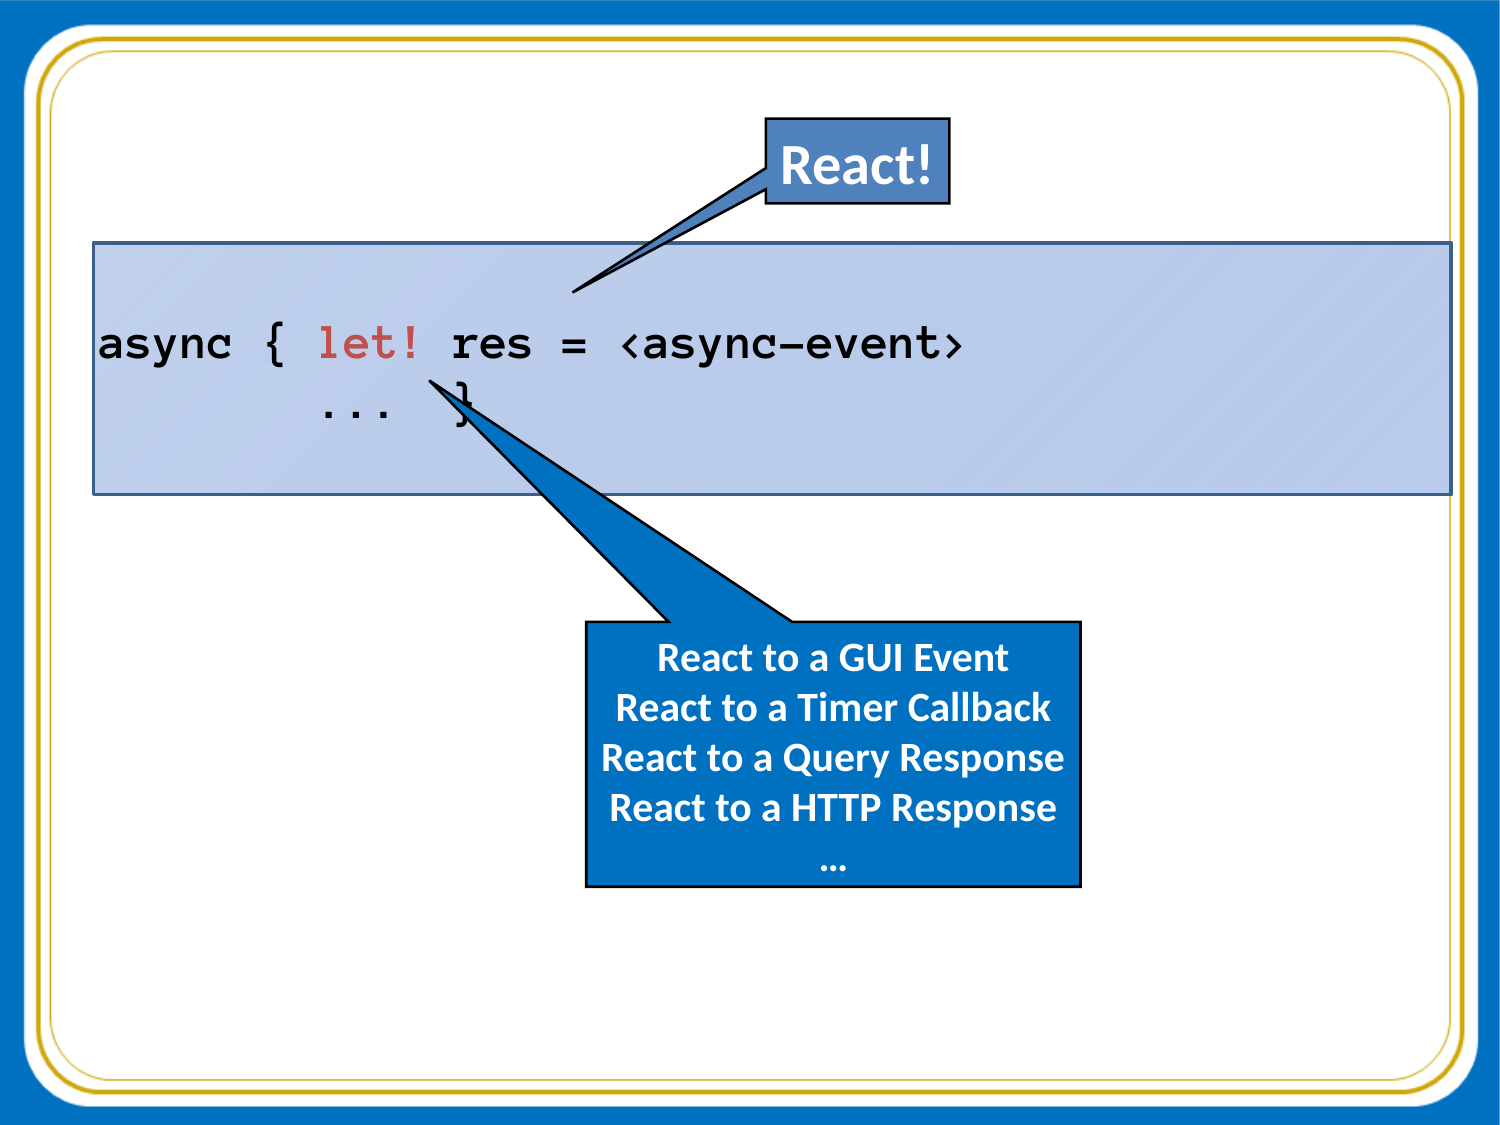

#
React!

async { let! res = <async-event>
        ...  }

React to a GUI Event
React to a Timer Callback
React to a Query Response
React to a HTTP Response
…